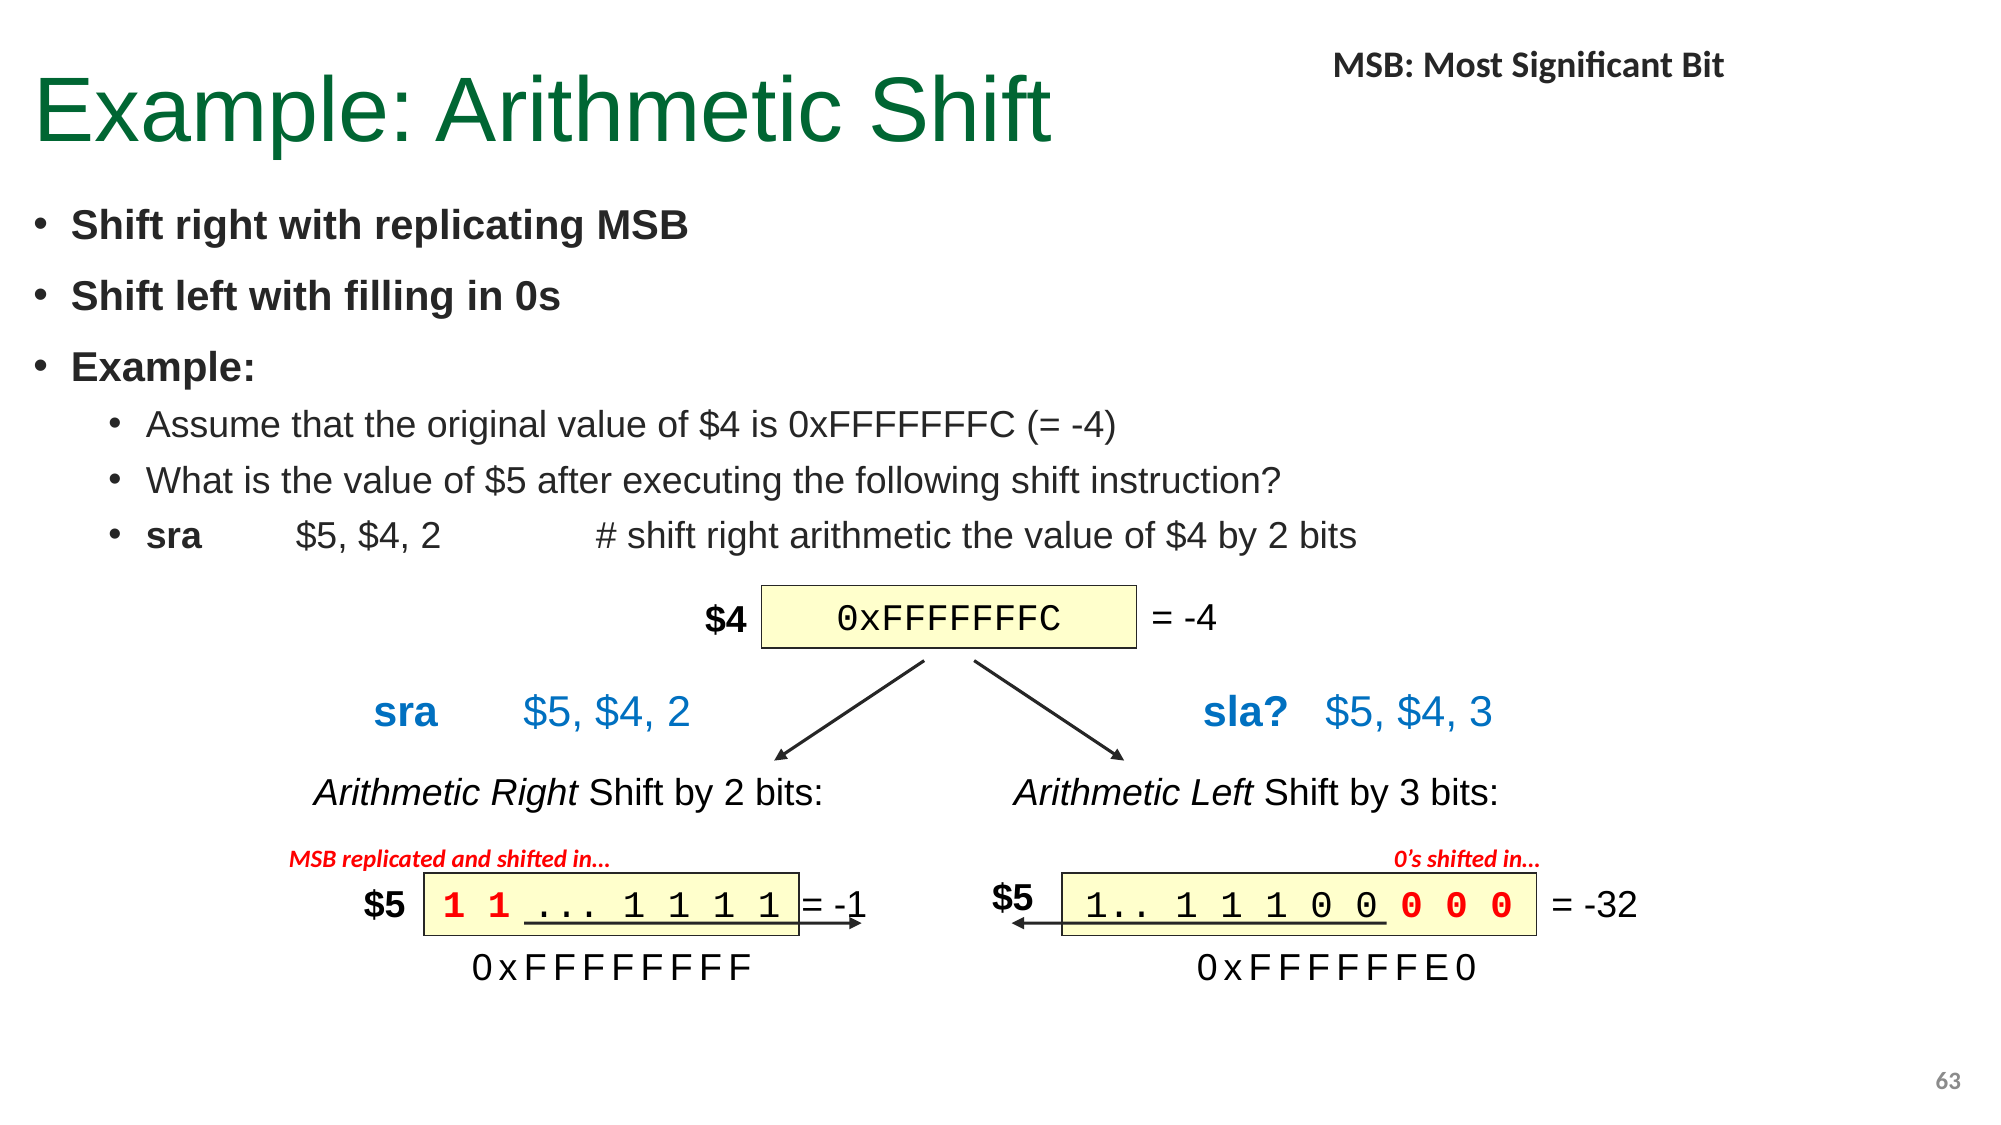

# Example: Arithmetic Shift
MSB: Most Significant Bit
Shift right with replicating MSB
Shift left with filling in 0s
Example:
Assume that the original value of $4 is 0xFFFFFFFC (= -4)
What is the value of $5 after executing the following shift instruction?
sra	$5, $4, 2		# shift right arithmetic the value of $4 by 2 bits
0xFFFFFFFC
1 ... 1 1 1 0 0
= -4
$4

sra	$5, $4, 2
sla?   $5, $4, 3
Arithmetic Right Shift by 2 bits:
Arithmetic Left Shift by 3 bits:
MSB replicated and shifted in…
0’s shifted in…
$5
$5
1 1 ... 1 1 1 1
= -1
1.. 1 1 1 0 0 0 0 0
= -32

0xFFFFFFFF
0xFFFFFFE0
63